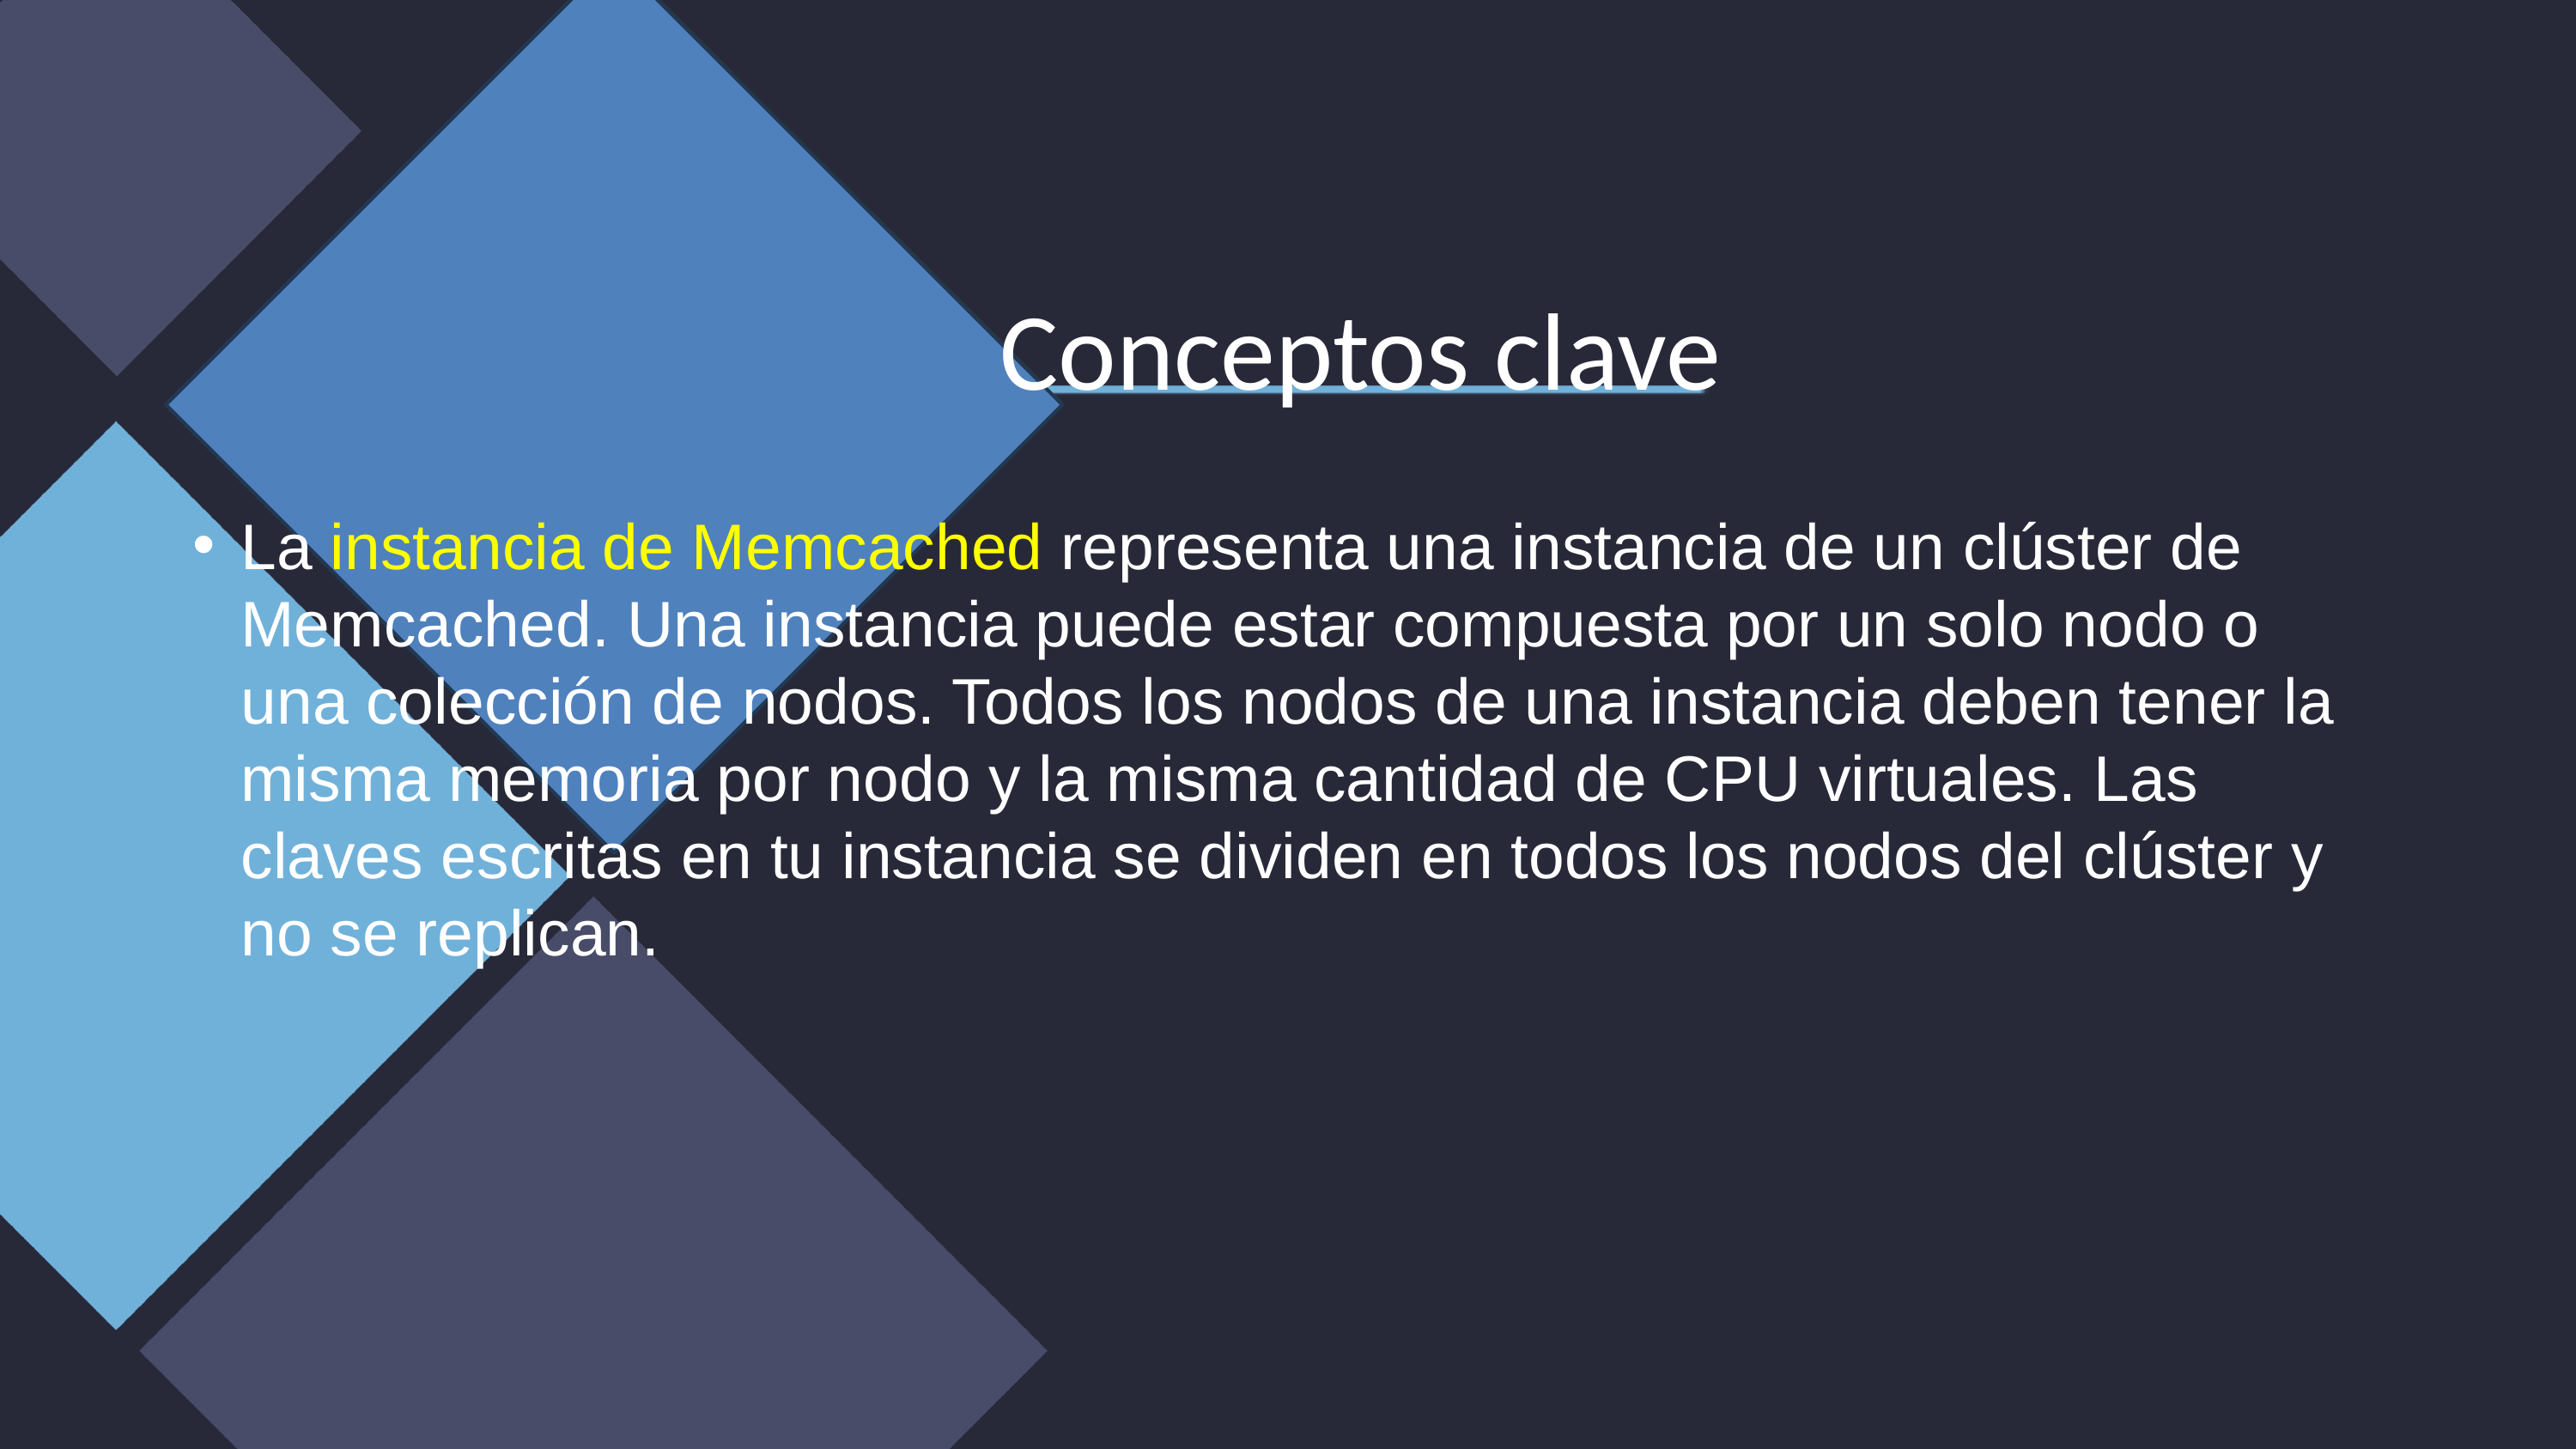

Conceptos clave

La instancia de Memcached representa una instancia de un clúster de Memcached. Una instancia puede estar compuesta por un solo nodo o una colección de nodos. Todos los nodos de una instancia deben tener la misma memoria por nodo y la misma cantidad de CPU virtuales. Las claves escritas en tu instancia se dividen en todos los nodos del clúster y no se replican.